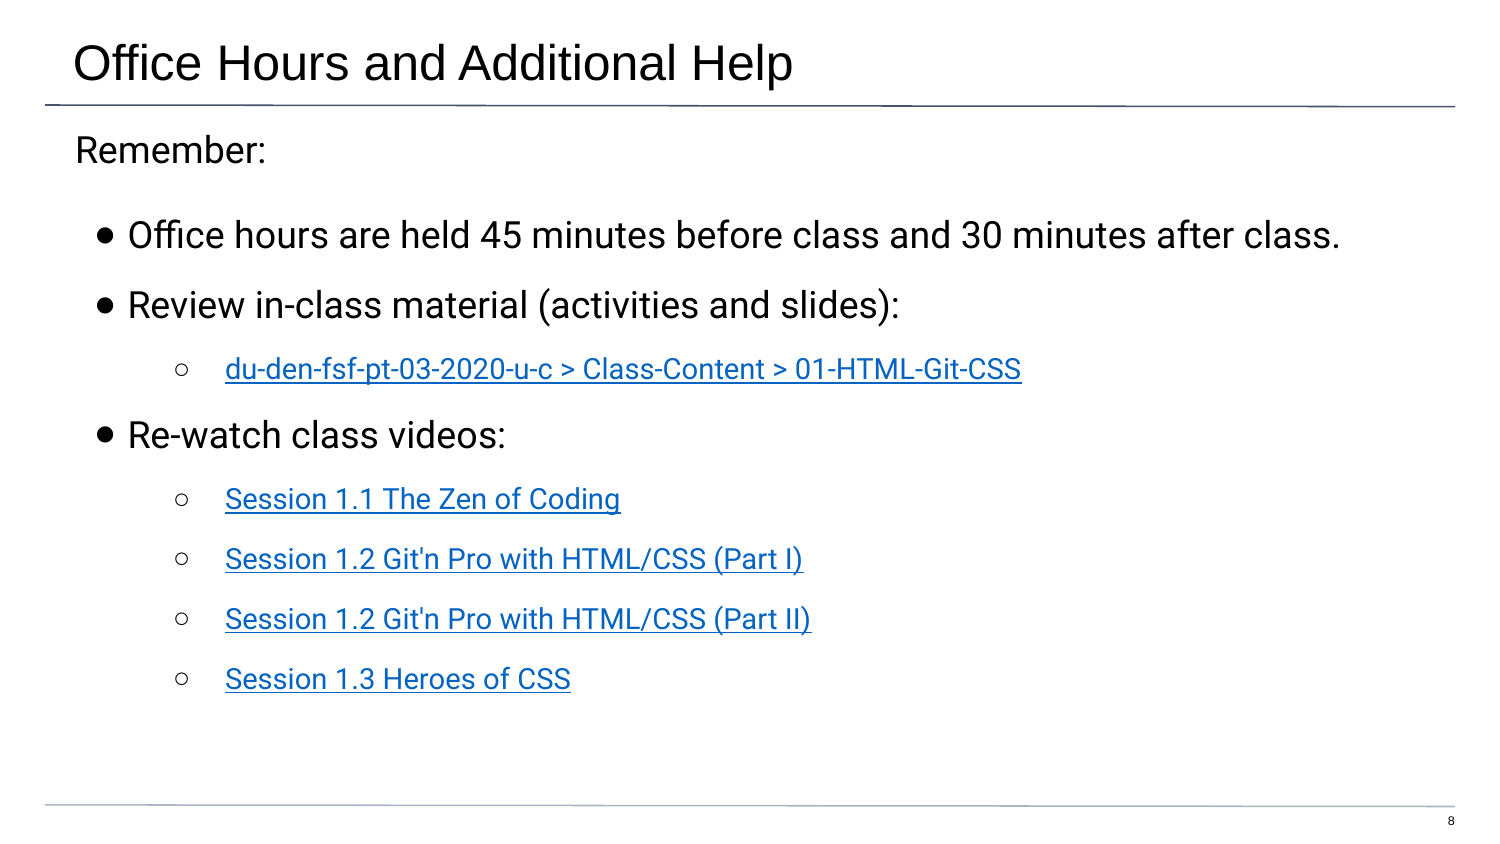

# Office Hours and Additional Help
Remember:
Office hours are held 45 minutes before class and 30 minutes after class.
Review in-class material (activities and slides):
du-den-fsf-pt-03-2020-u-c > Class-Content > 01-HTML-Git-CSS
Re-watch class videos:
Session 1.1 The Zen of Coding
Session 1.2 Git'n Pro with HTML/CSS (Part I)
Session 1.2 Git'n Pro with HTML/CSS (Part II)
Session 1.3 Heroes of CSS